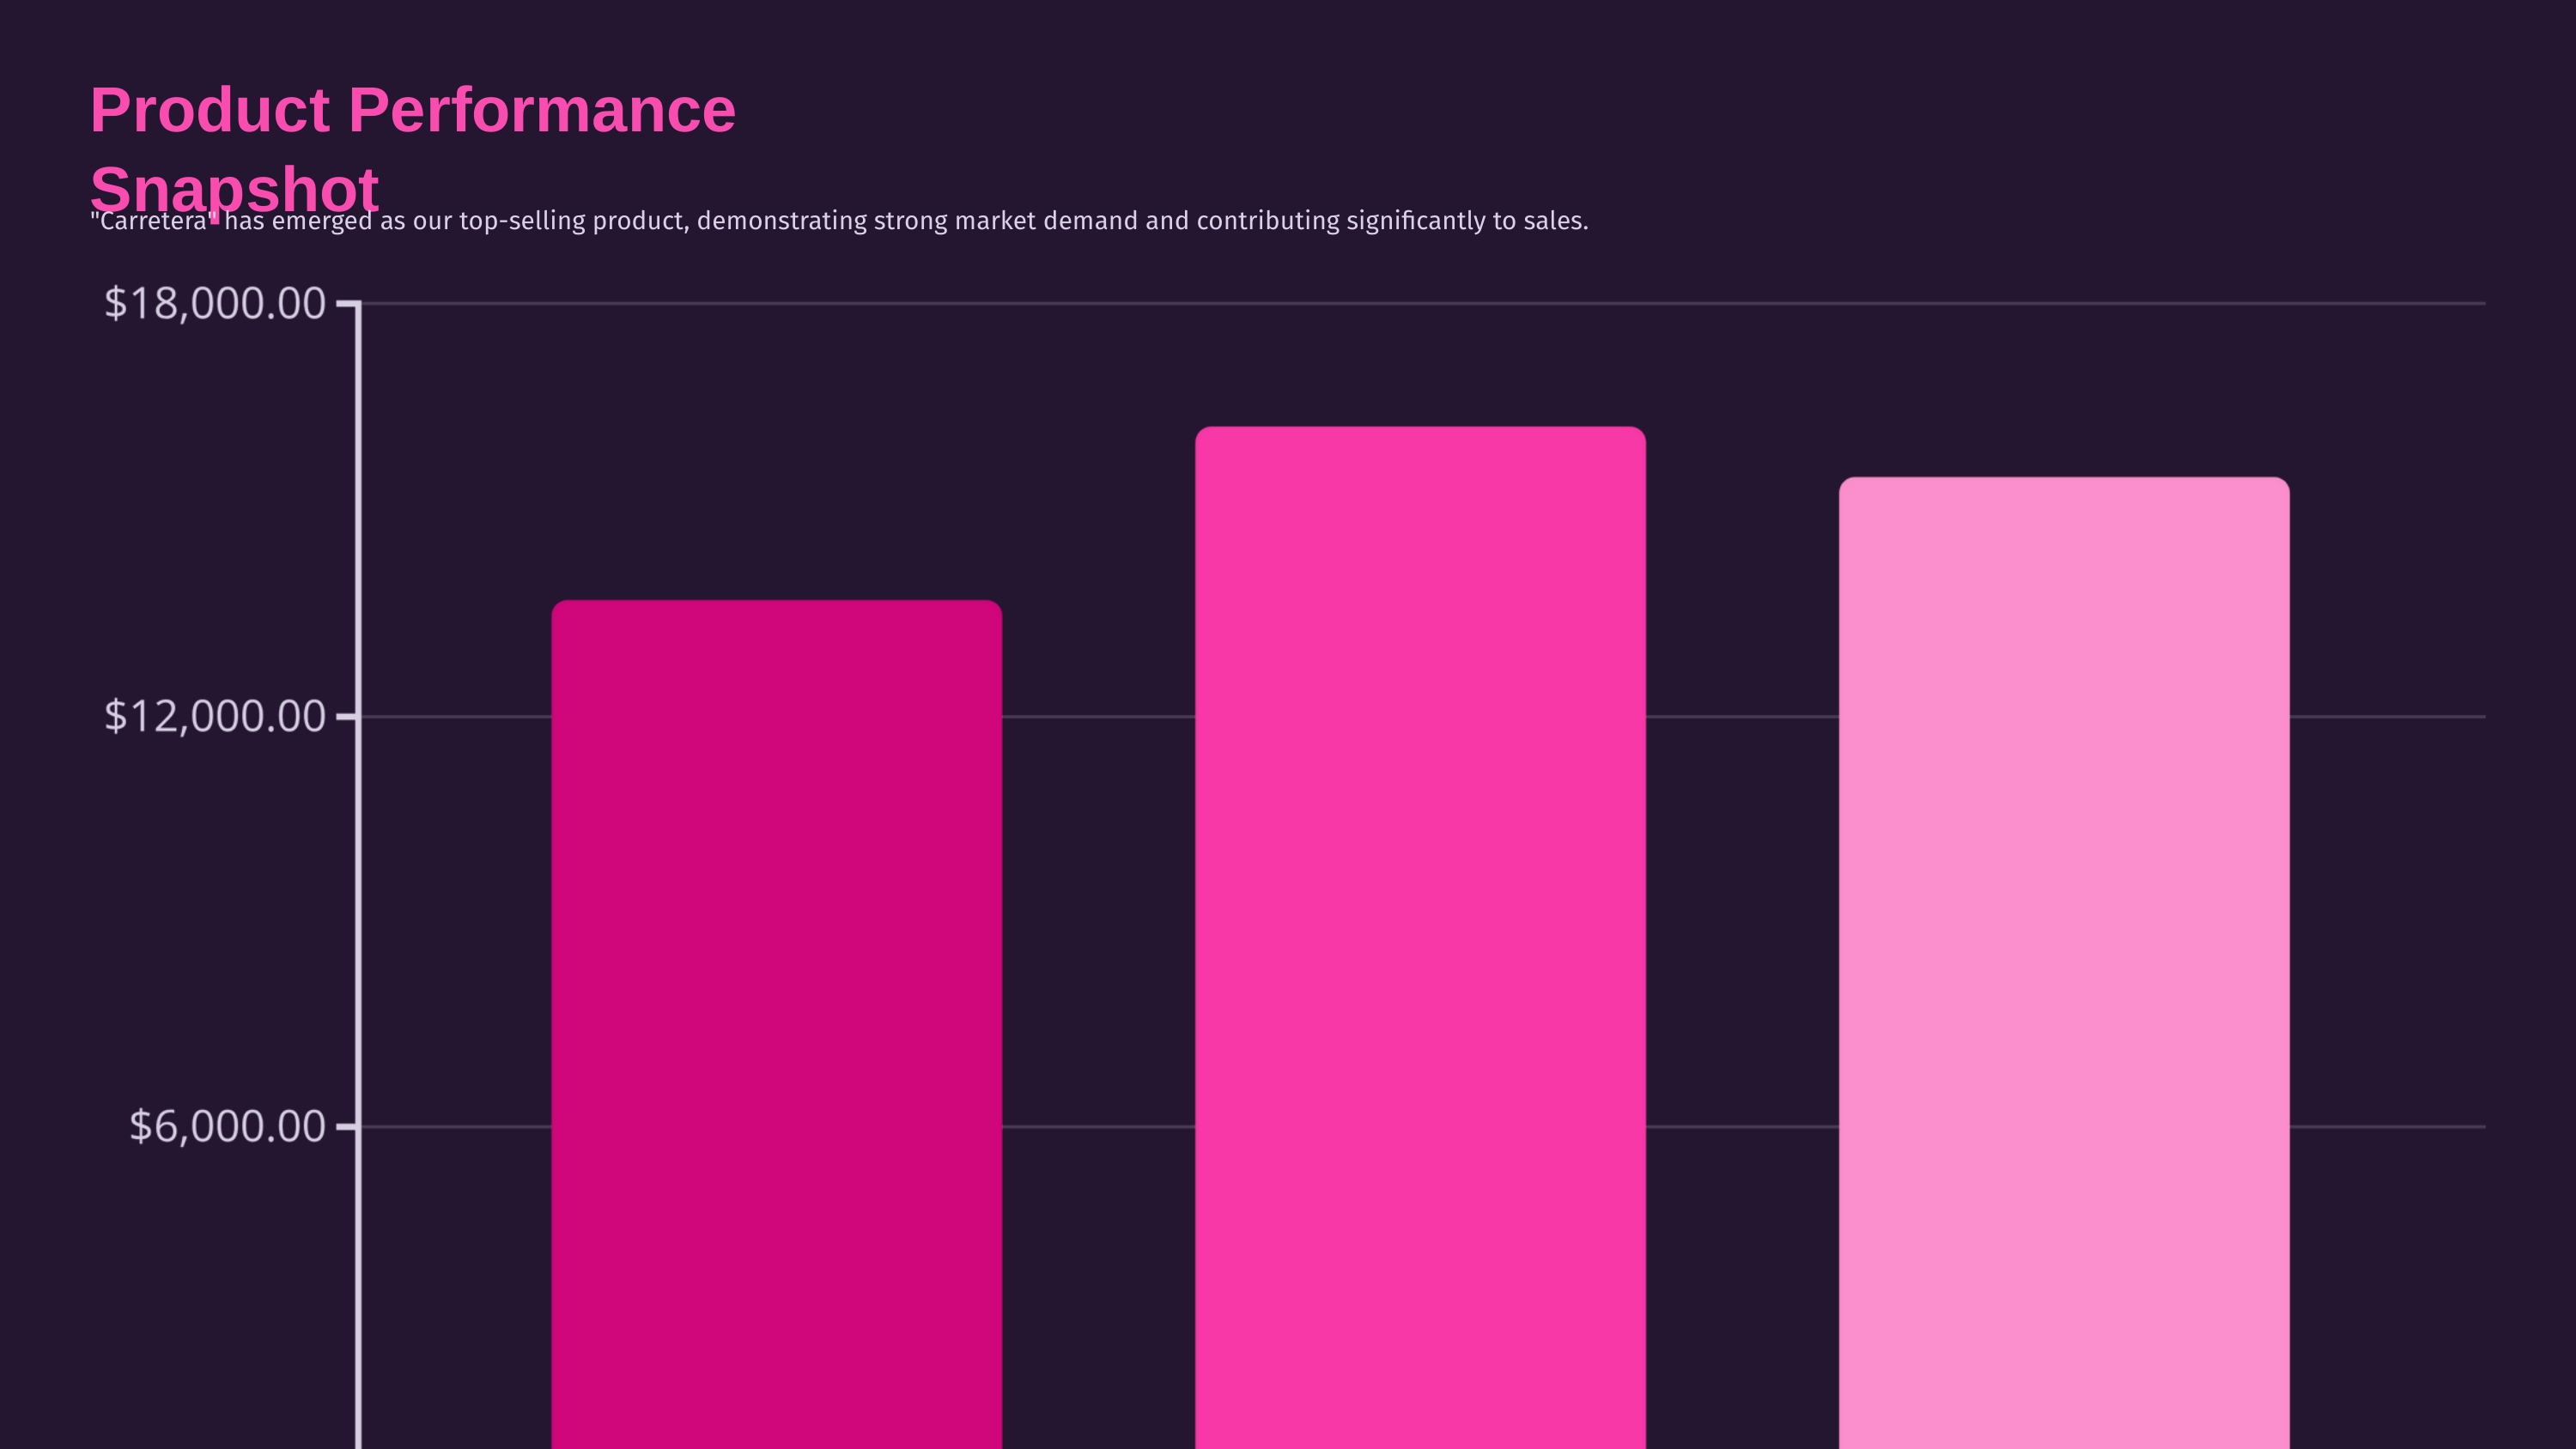

Product Performance Snapshot
"Carretera" has emerged as our top-selling product, demonstrating strong market demand and contributing significantly to sales.

This data suggests a clear leader in our product portfolio, which can guide future inventory and marketing strategies.